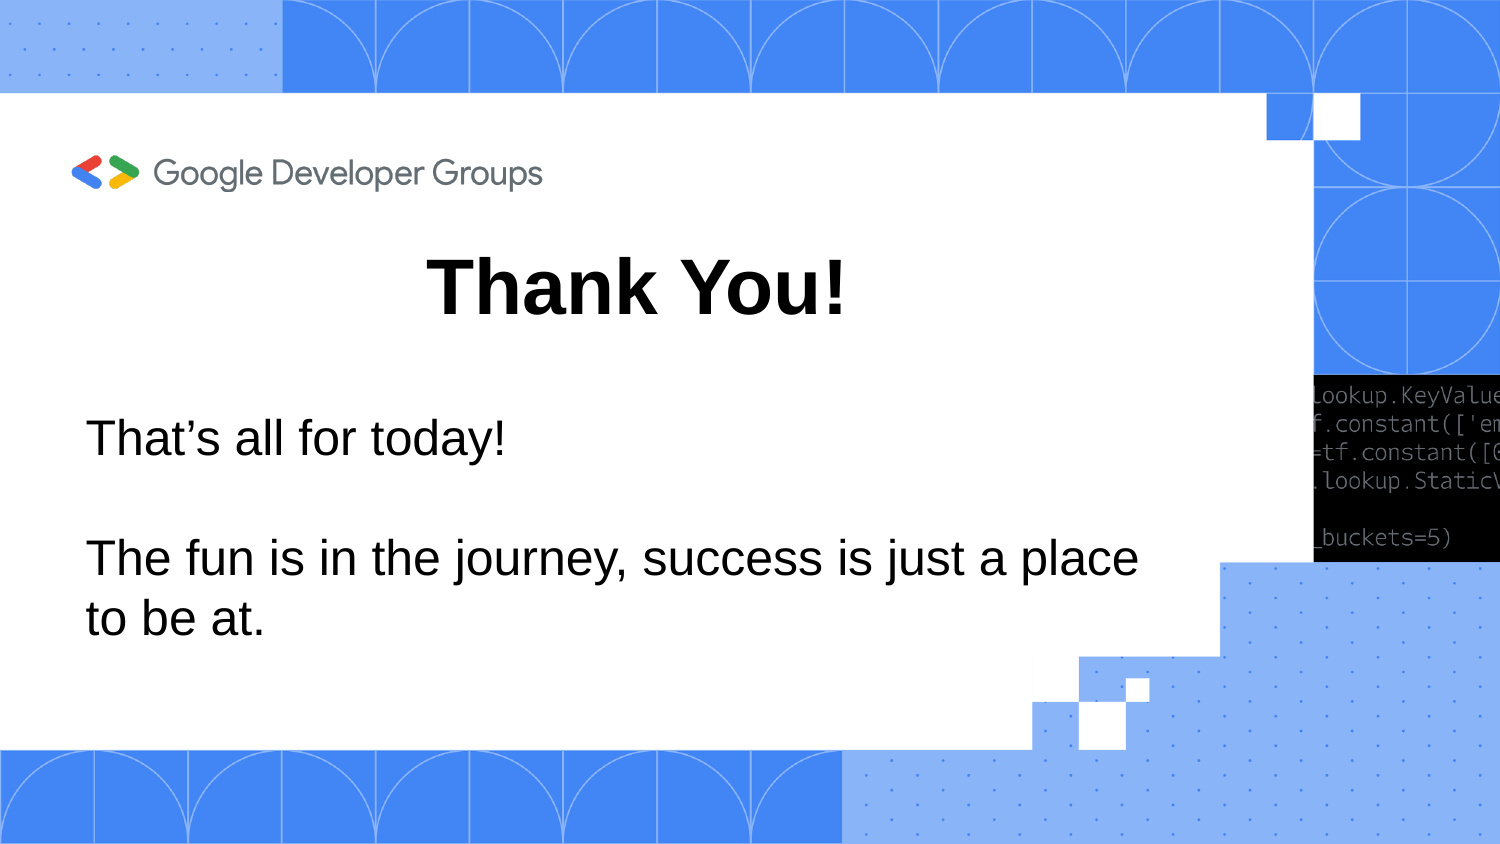

# Thank You!

That’s all for today!
The fun is in the journey, success is just a place to be at.